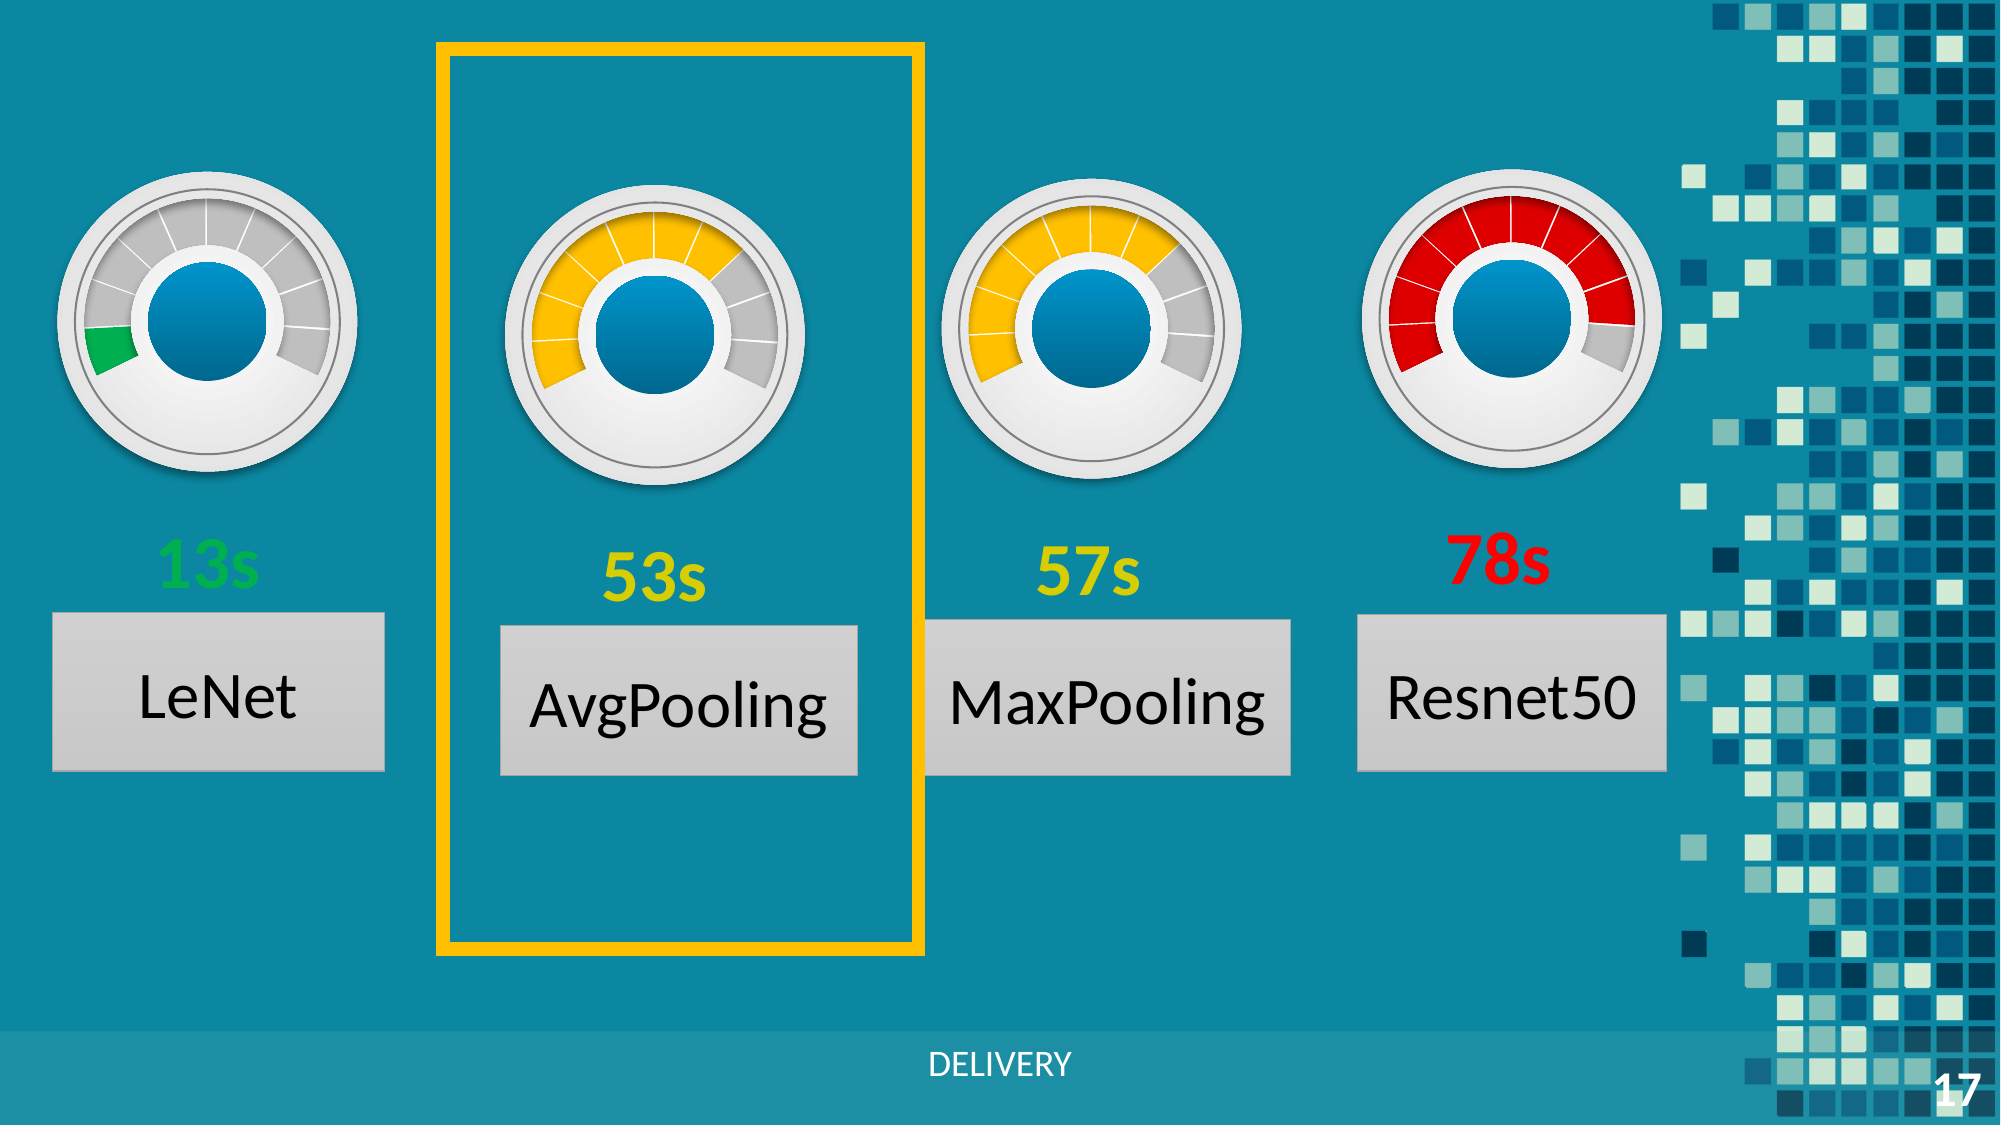

78s
Resnet50

13s
LeNet

57s
MaxPooling

53s
AvgPooling
DELIVERY
17